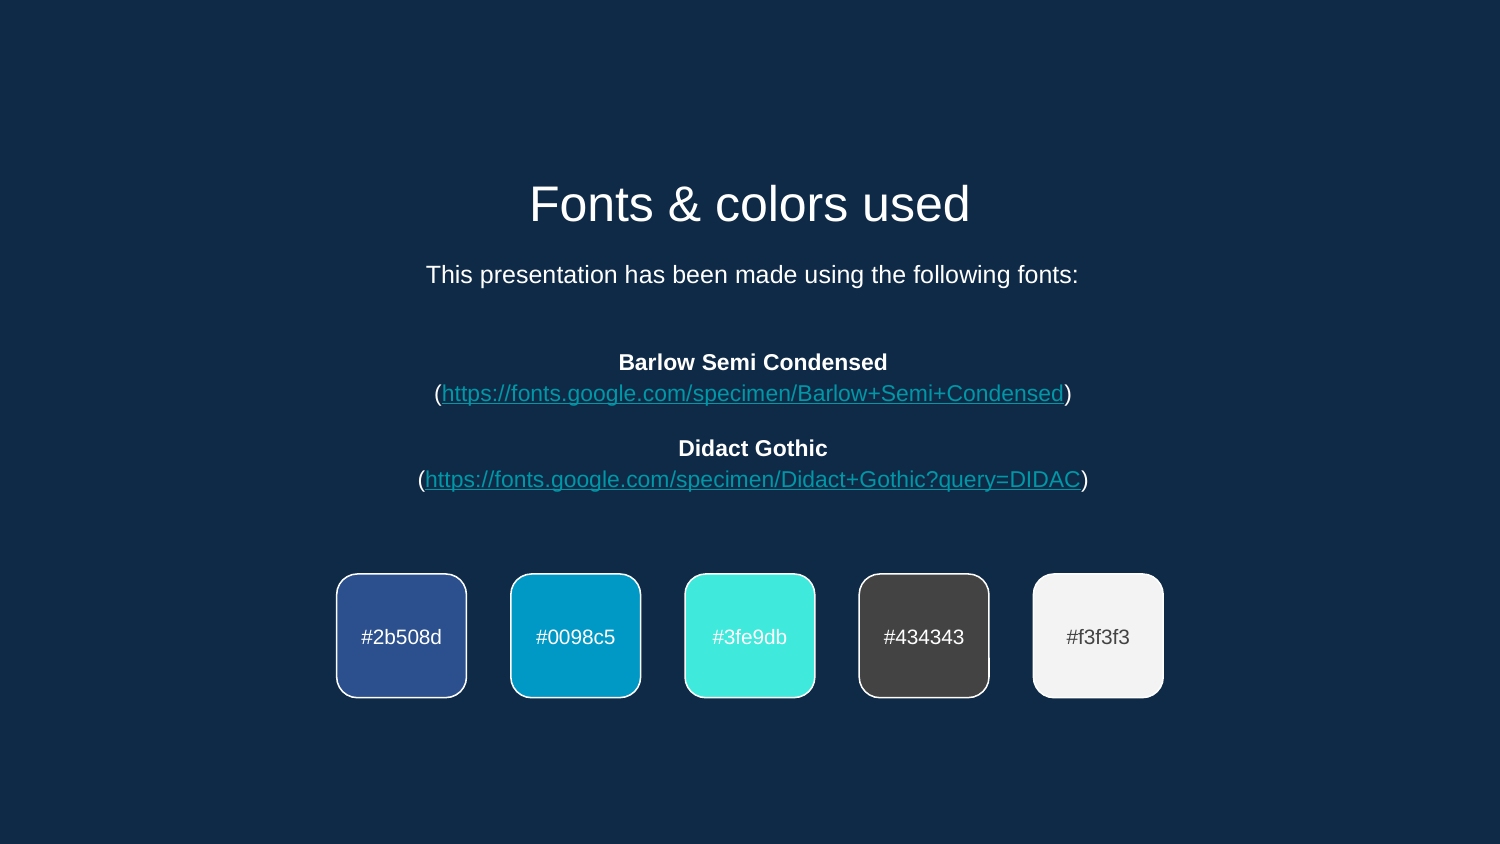

Fonts & colors used
This presentation has been made using the following fonts:

Barlow Semi Condensed
(https://fonts.google.com/specimen/Barlow+Semi+Condensed)

Didact Gothic
(https://fonts.google.com/specimen/Didact+Gothic?query=DIDAC)

#2b508d
#0098c5
#3fe9db
#434343
#f3f3f3